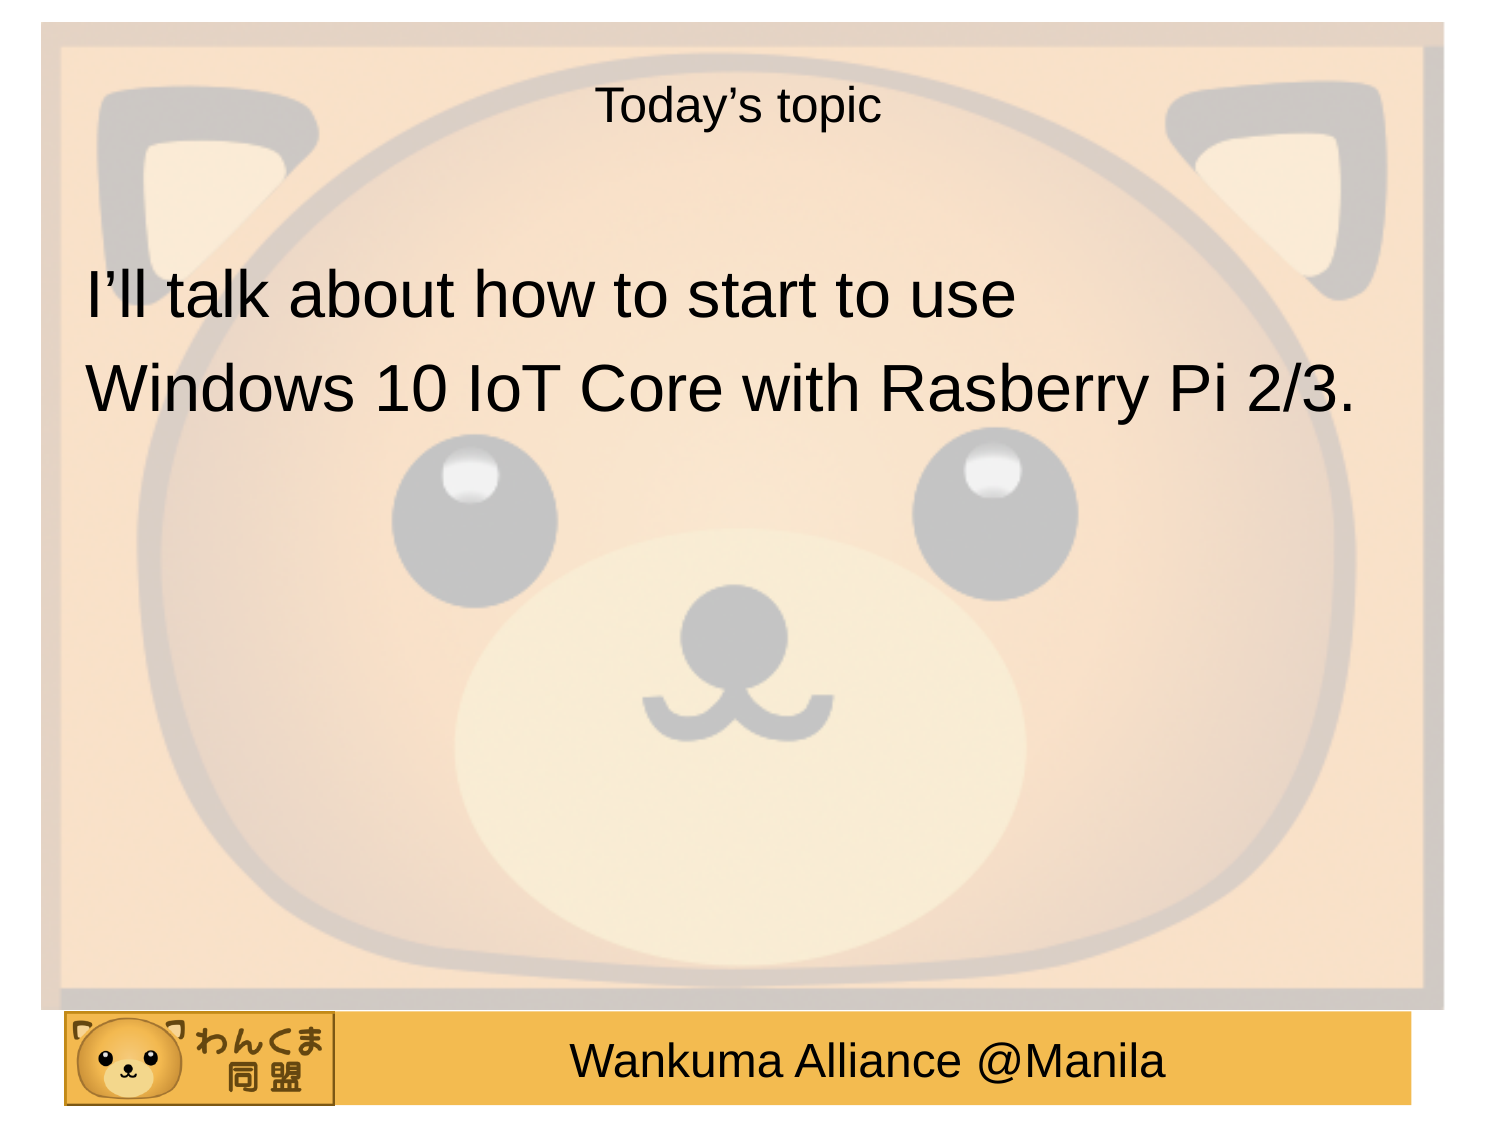

# Today’s topic
I’ll talk about how to start to use
Windows 10 IoT Core with Rasberry Pi 2/3.